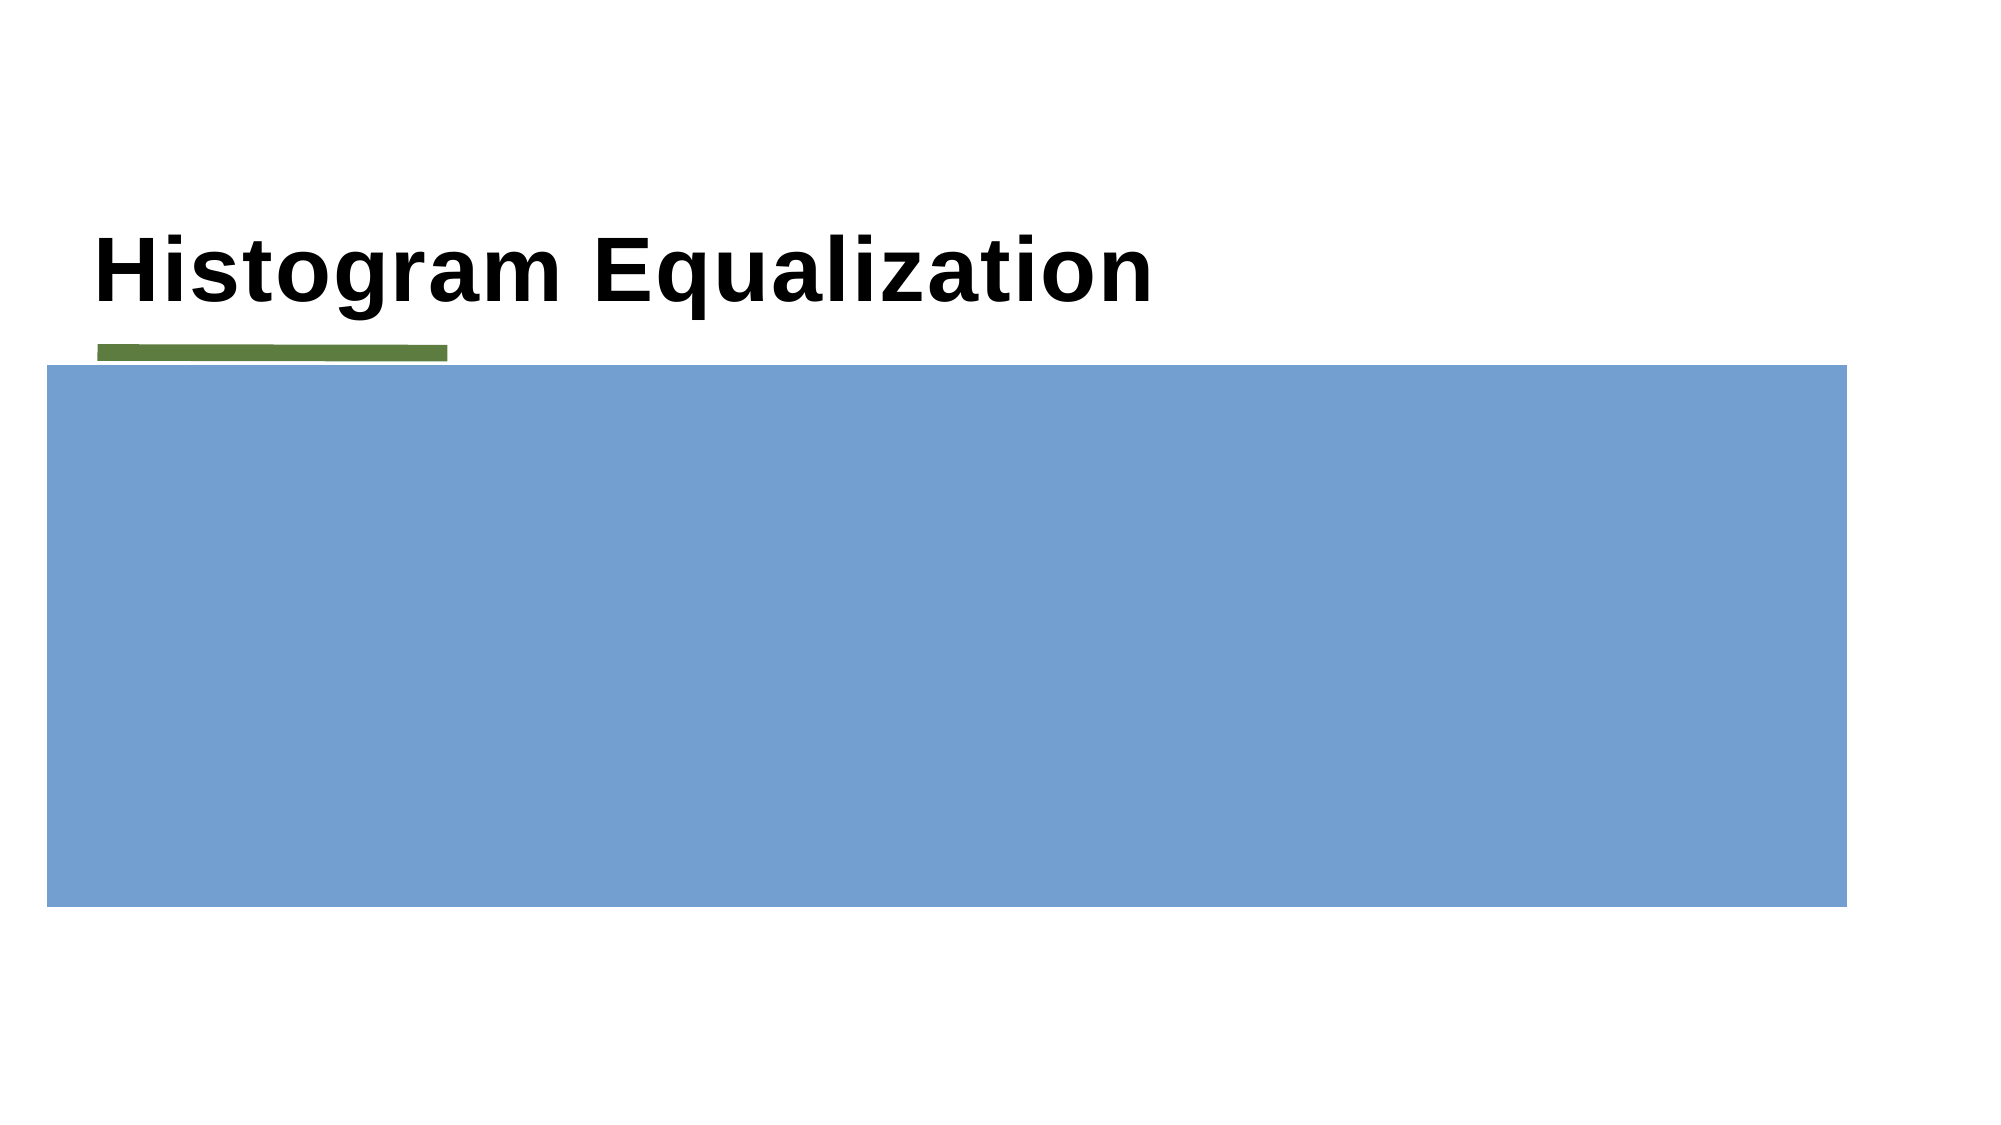

# Histogram Equalization
The condition for T(r) to be monotonically increasing guarantees that ordering of the output intensity values will follow the ordering of the input intensity values (avoids reversal of intensities).
If T(r) is strictly monotonically increasing then the mapping from s back to r will be 1-1 (one to one).
The second condition (T(r) in [0,1]) guarantees that the range of the output will be the same as the range of the input.